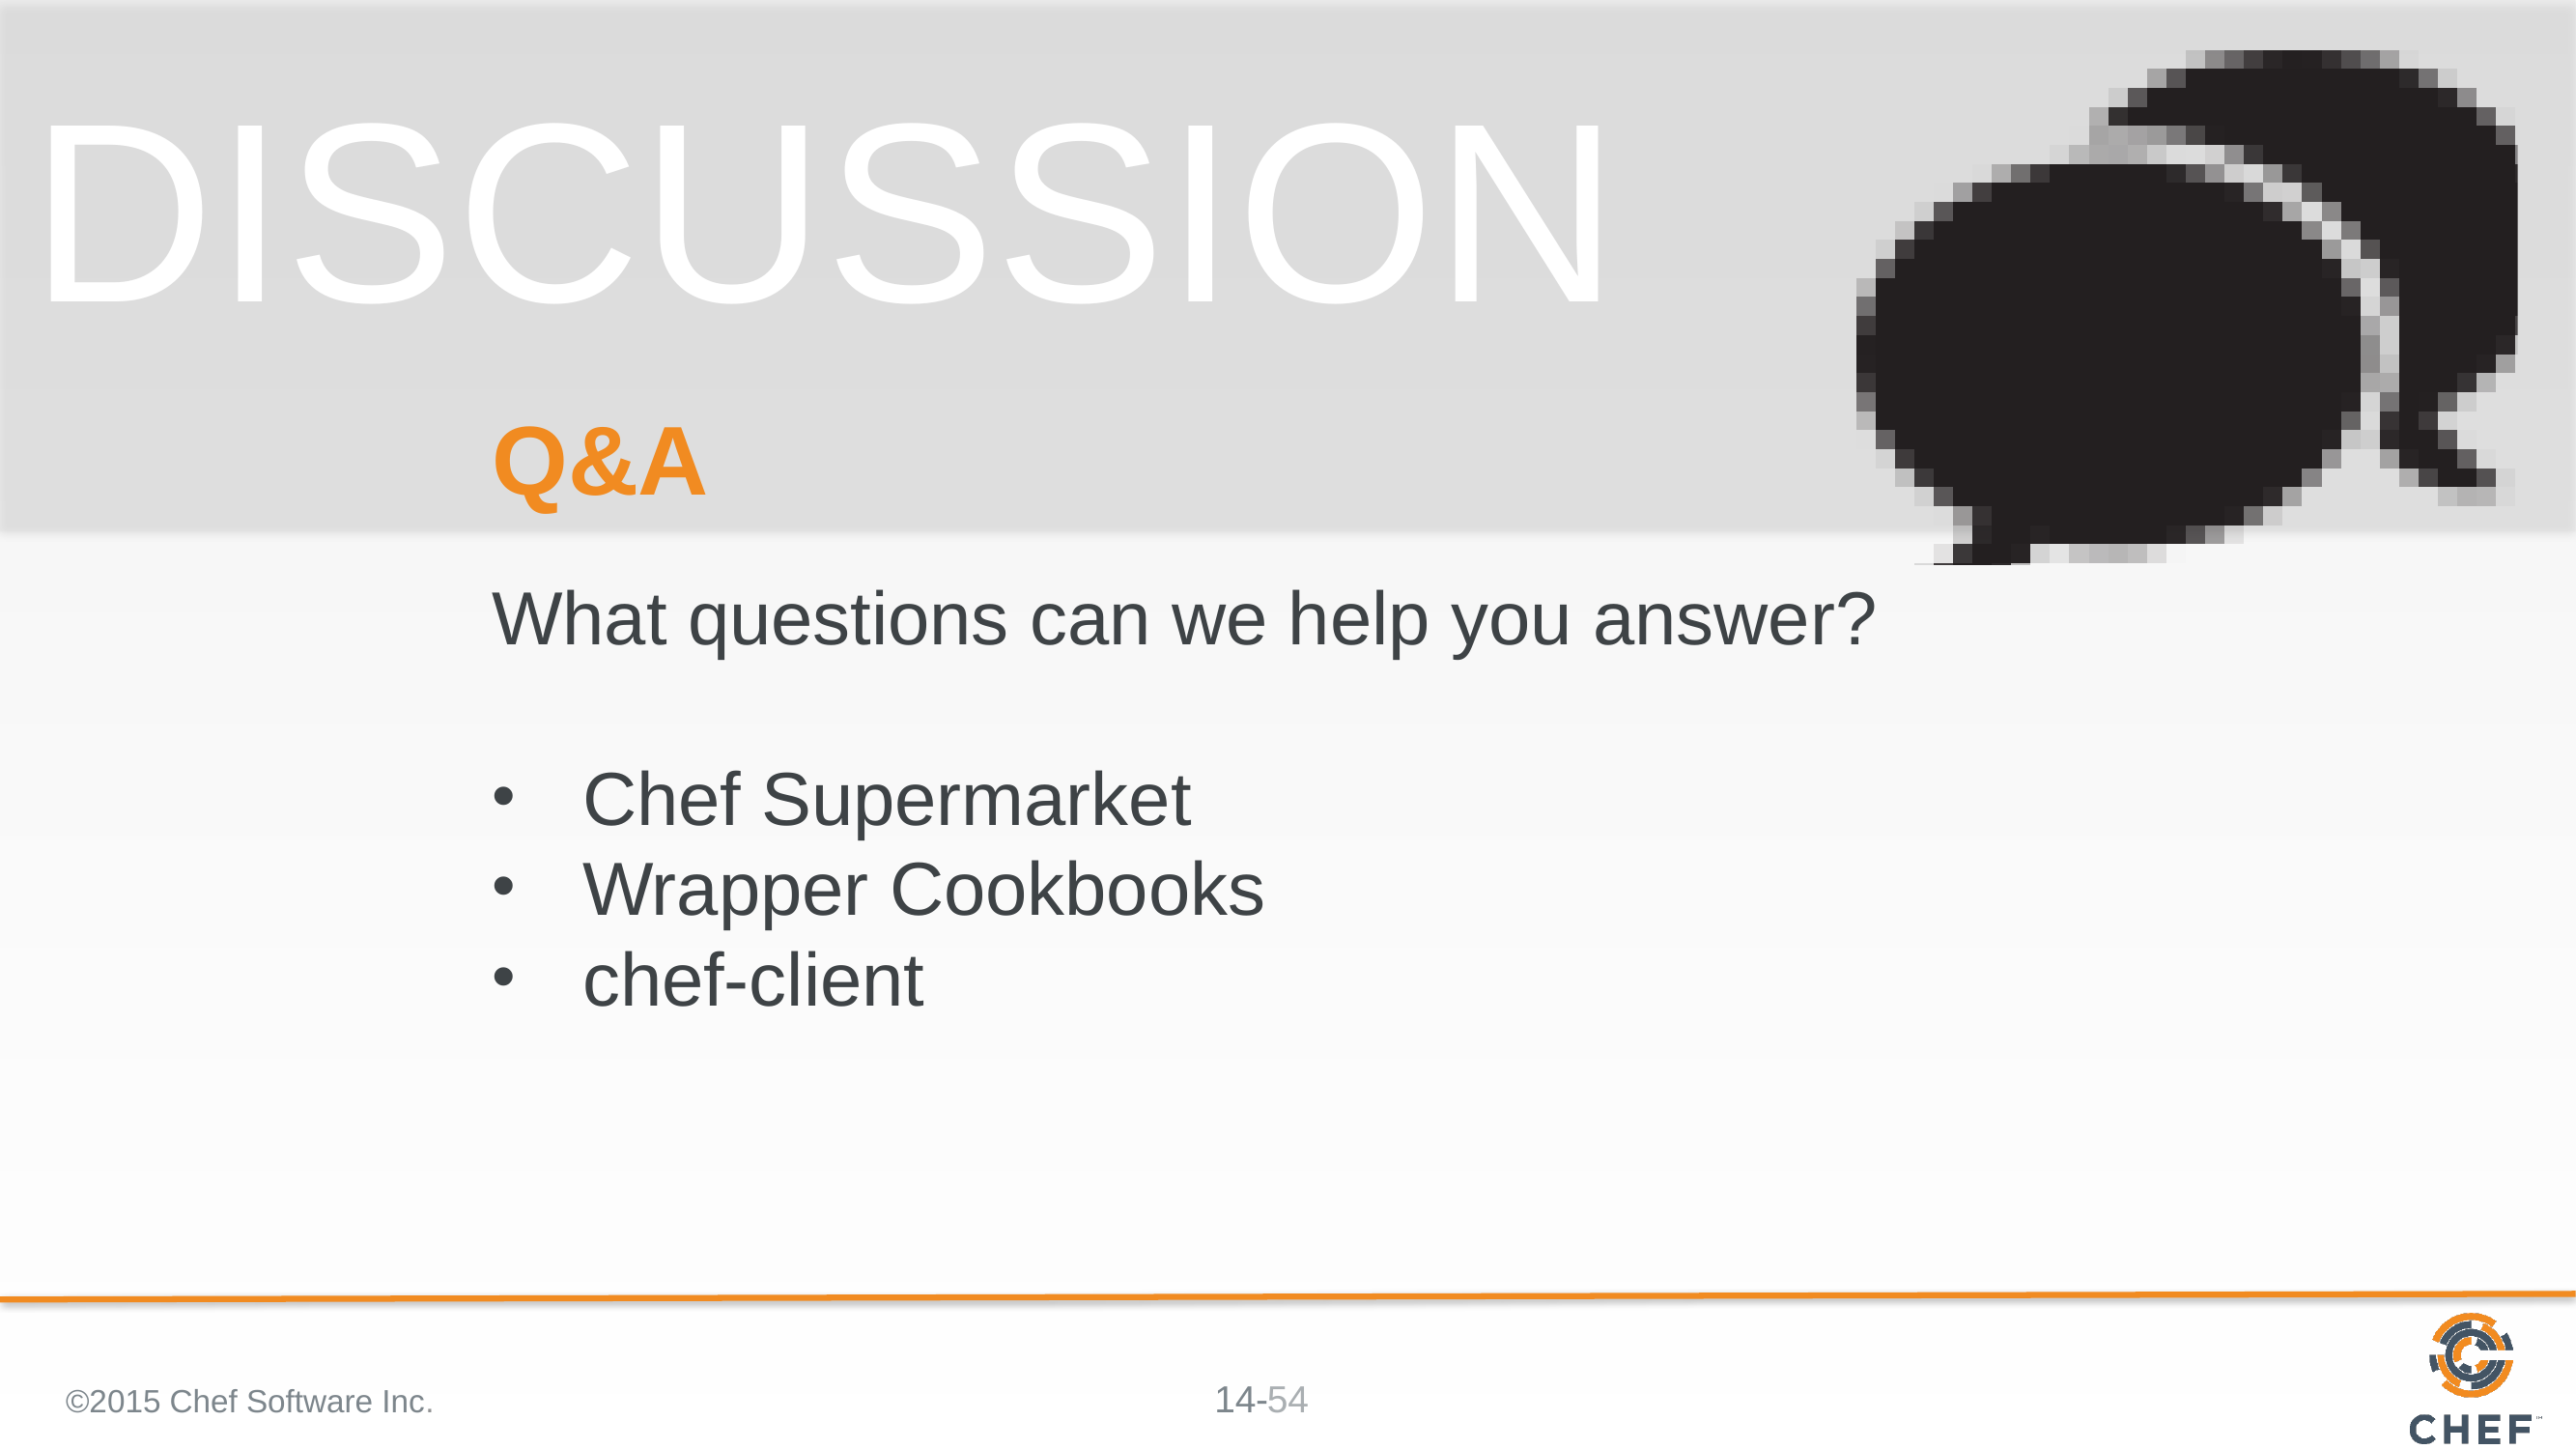

# Q&A
What questions can we help you answer?

Chef Supermarket
Wrapper Cookbooks
chef-client
©2015 Chef Software Inc.
54